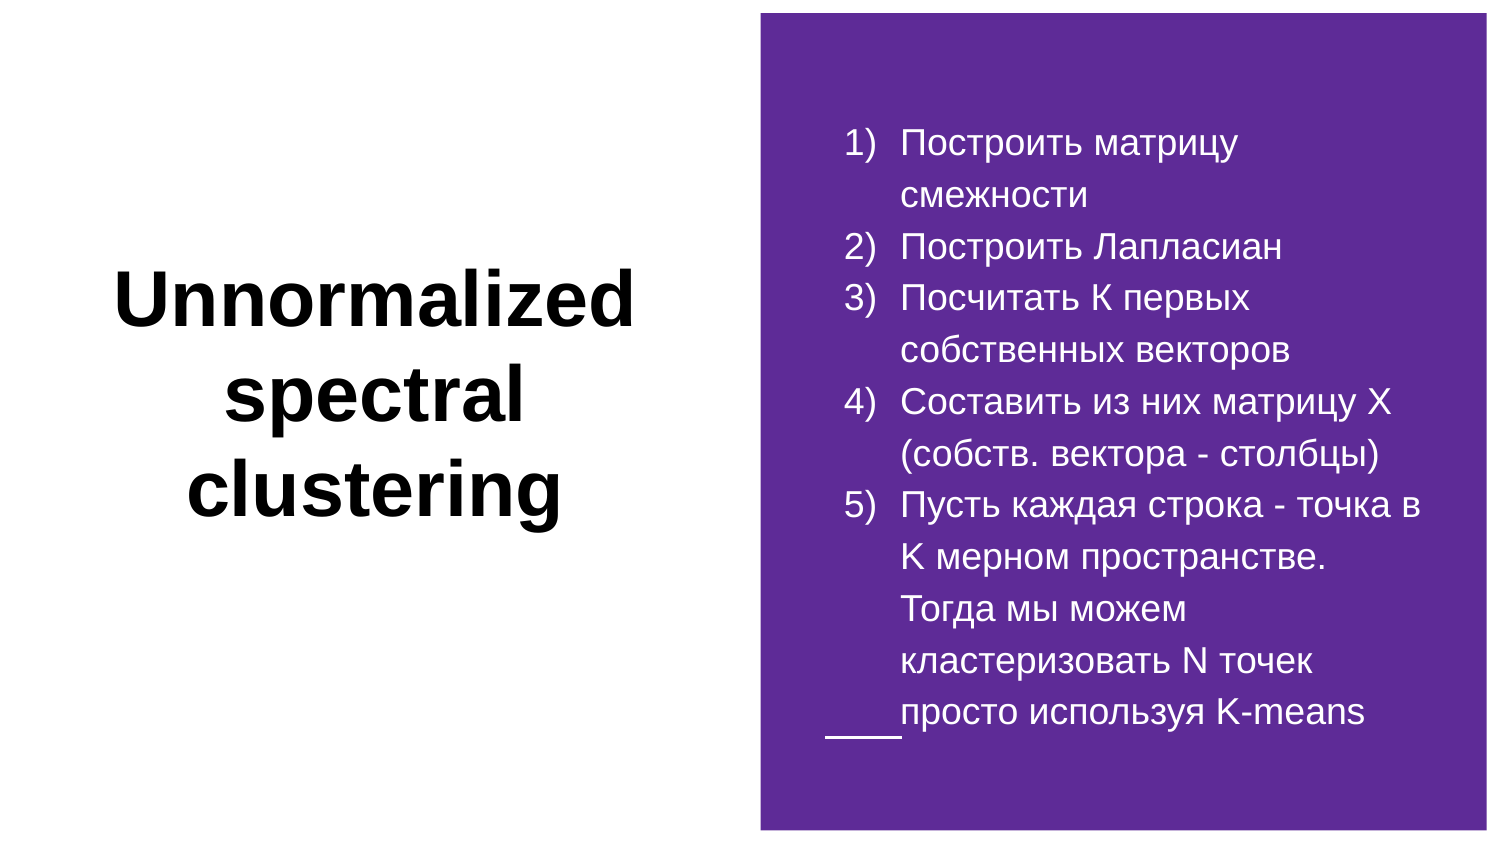

Построить матрицу смежности
Построить Лапласиан
Посчитать К первых собственных векторов
Составить из них матрицу Х (собств. вектора - столбцы)
Пусть каждая строка - точка в K мерном пространстве. Тогда мы можем кластеризовать N точек просто используя K-means
# Unnormalized spectral clustering